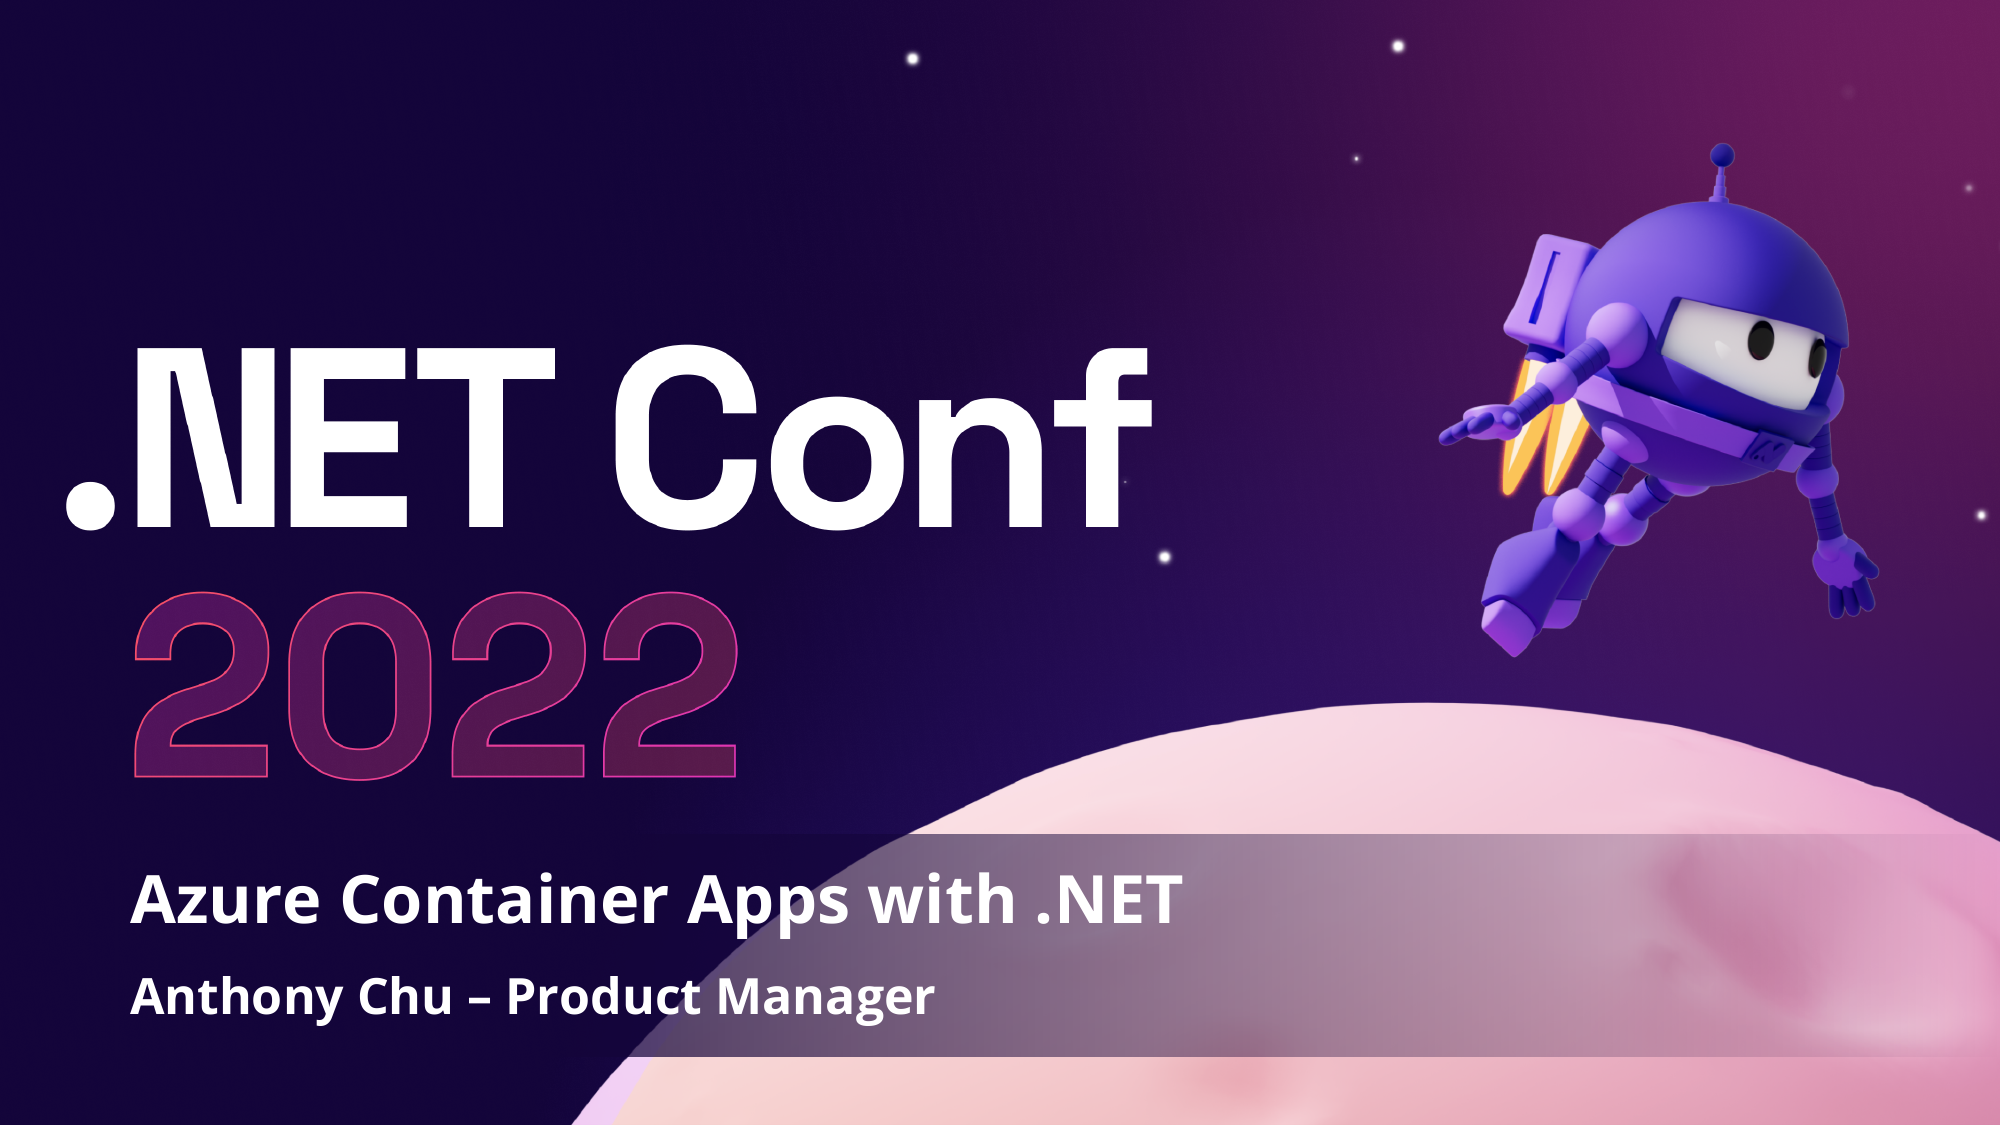

Azure Container Apps with .NET
Anthony Chu – Product Manager